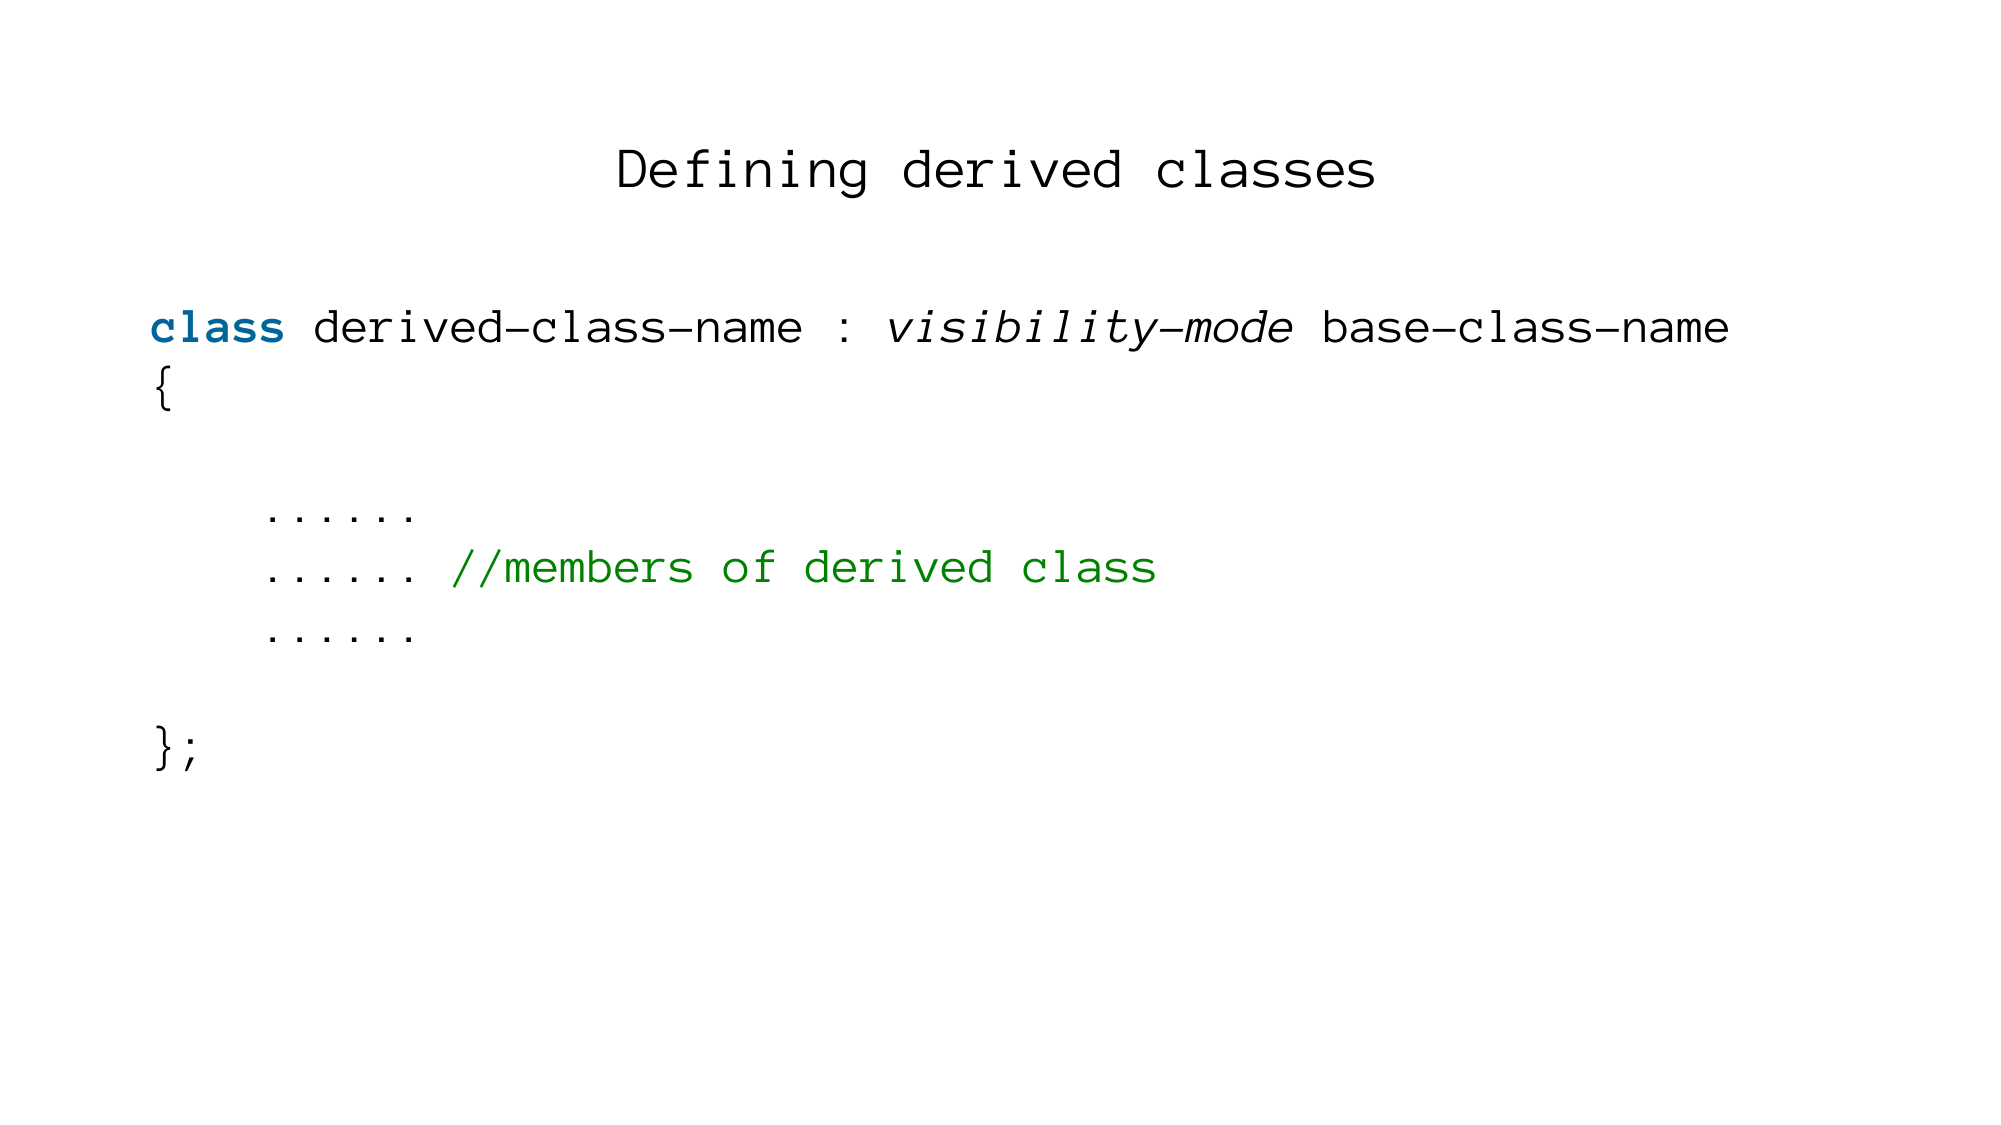

# Defining derived classes
class derived-class-name : visibility-mode base-class-name
{

    ......
    ...... //members of derived class
    ......

};